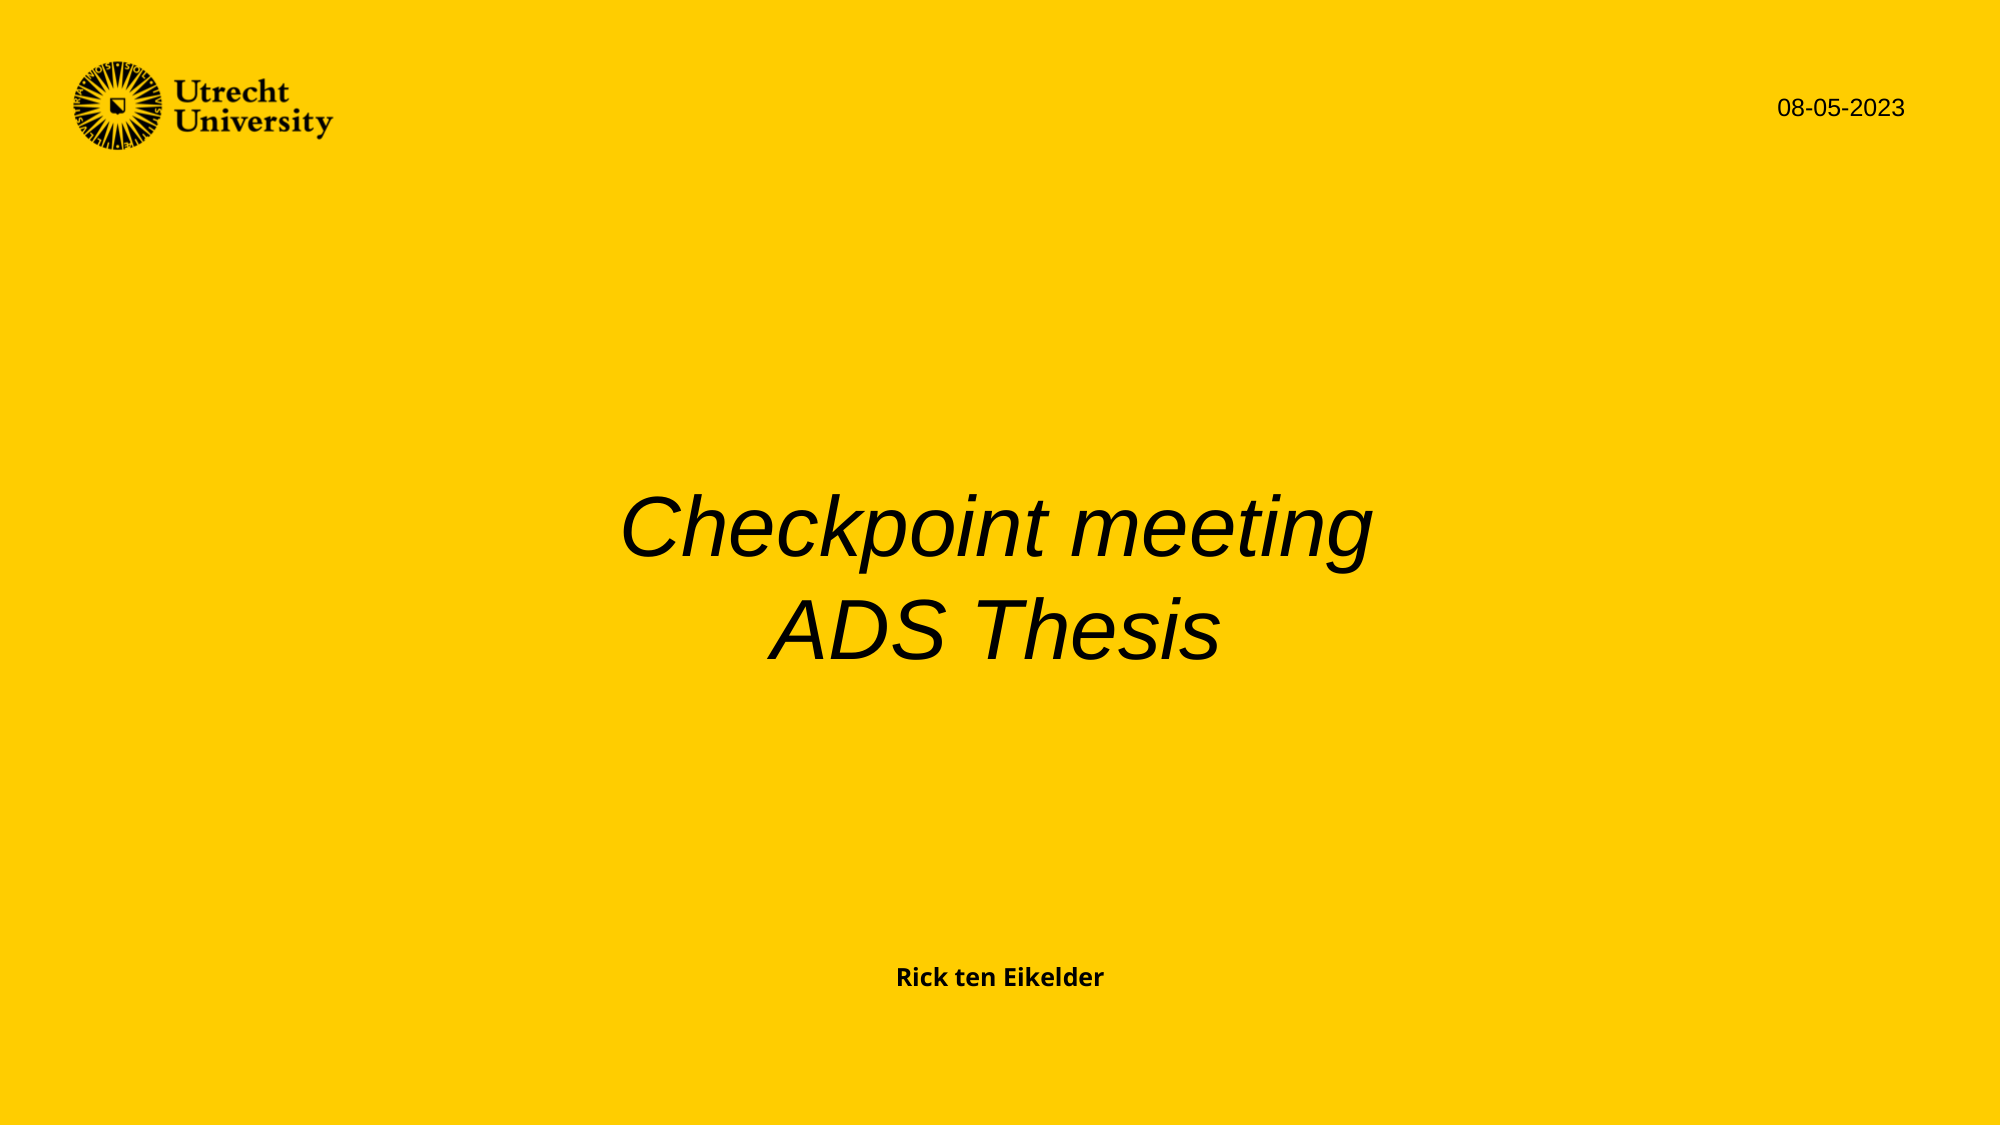

08-05-2023

# Checkpoint meeting ADS Thesis
Rick ten Eikelder